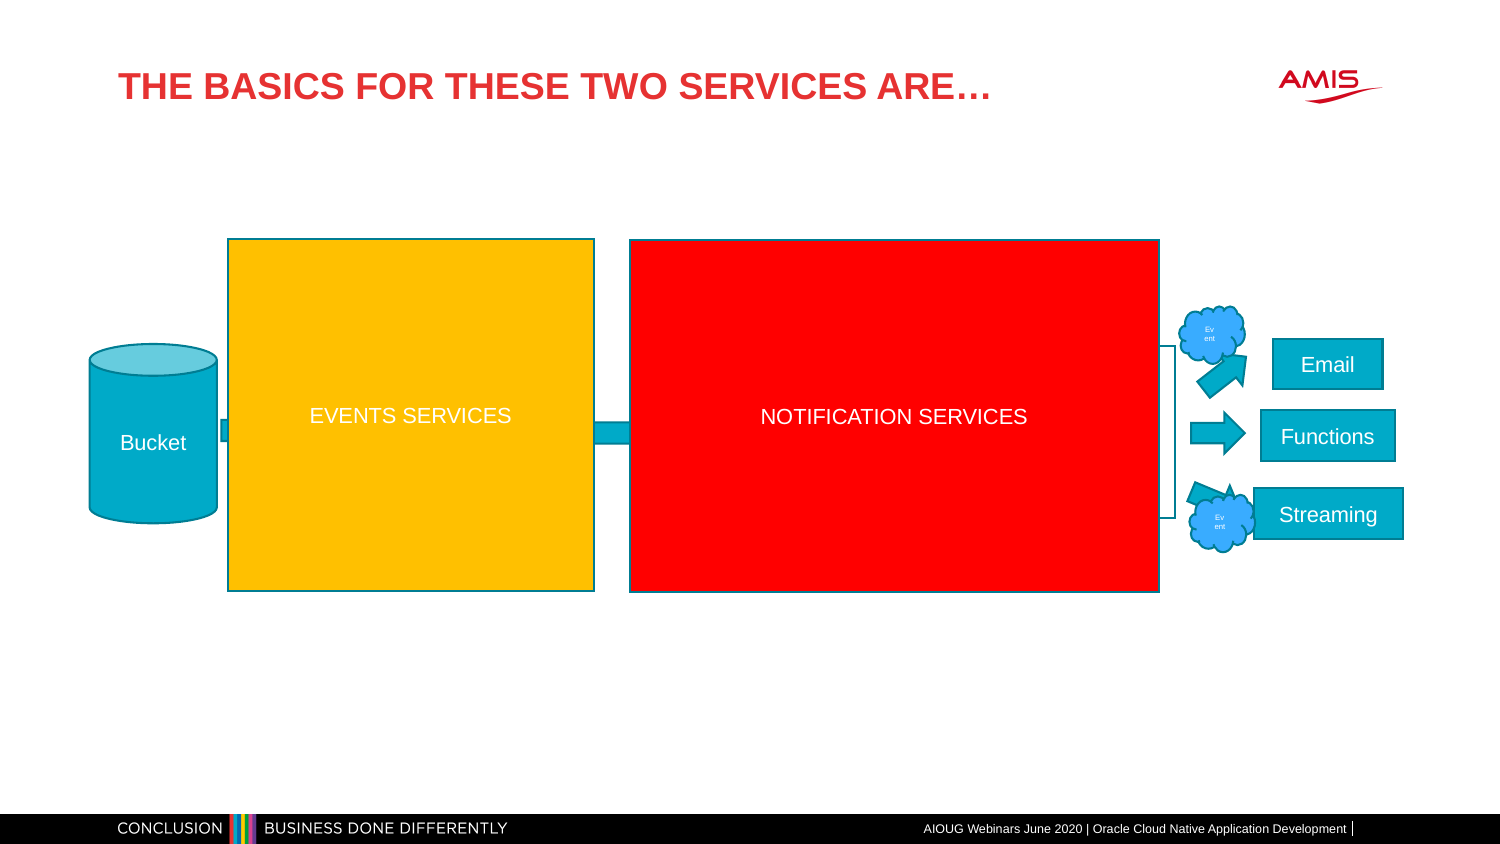

# THE BASICS FOR THESE TWO SERVICES ARE…

EVENTS SERVICES
NOTIFICATION SERVICES
Event
Email

Functions
Streaming
Event
Bucket

Cloud Event
Notifications

Event
Event Rules

Notification
Topic

Event
AIOUG Webinars June 2020 | Oracle Cloud Native Application Development